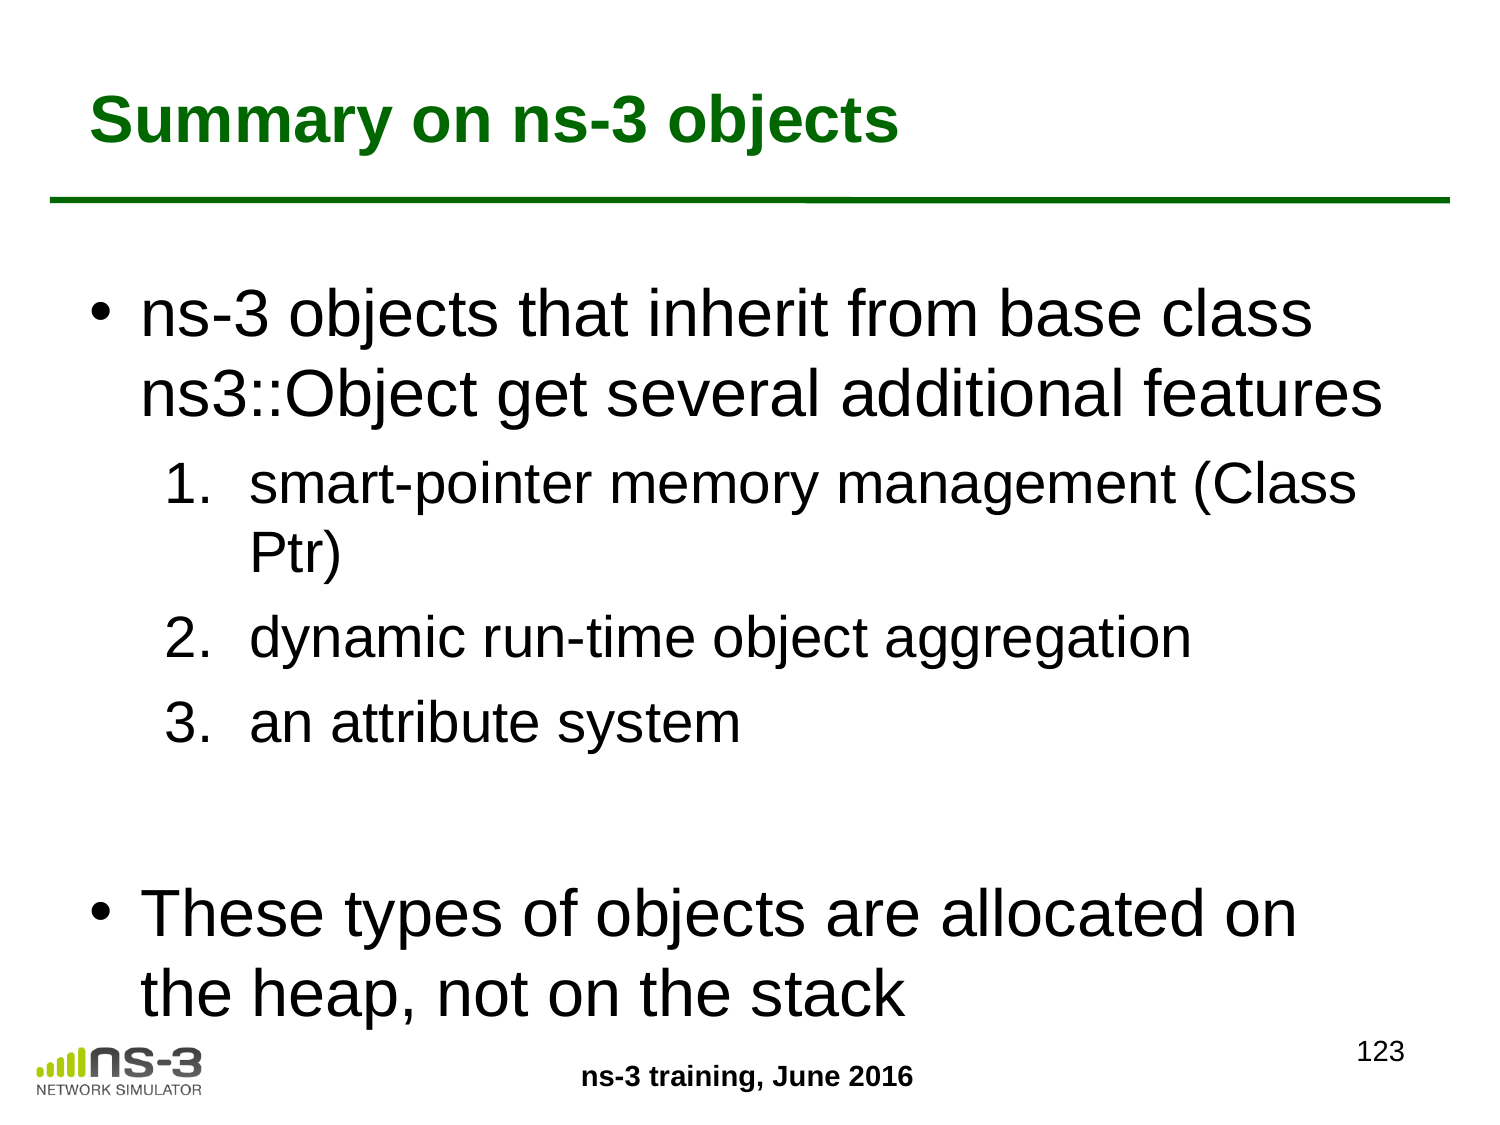

# Summary on ns-3 objects
ns-3 objects that inherit from base class ns3::Object get several additional features
smart-pointer memory management (Class Ptr)
dynamic run-time object aggregation
an attribute system

These types of objects are allocated on the heap, not on the stack
123
ns-3 training, June 2016